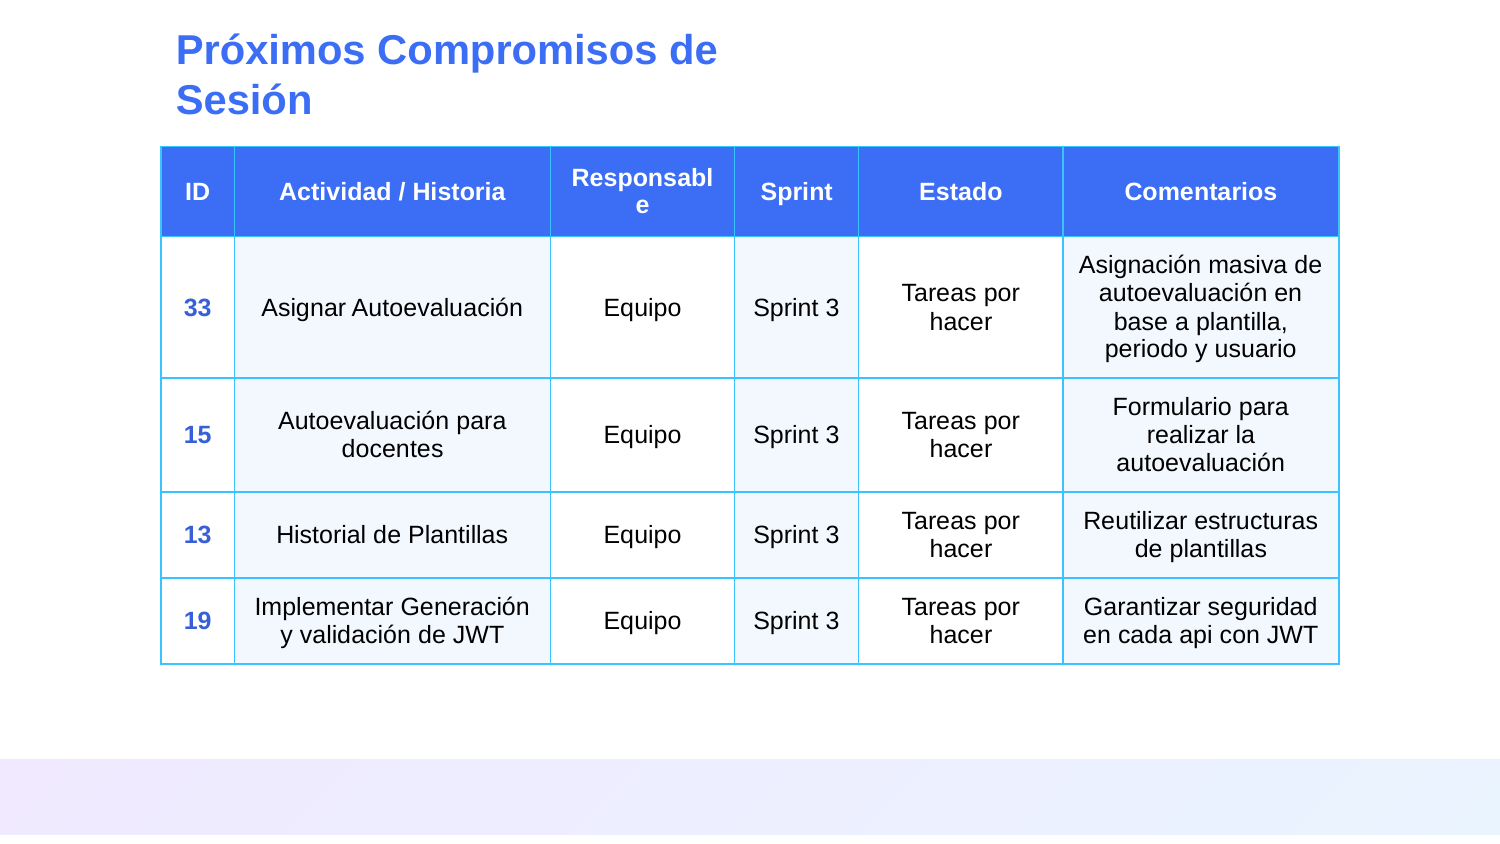

# Próximos Compromisos de Sesión
| ID | Actividad / Historia | Responsable | Sprint | Estado | Comentarios |
| --- | --- | --- | --- | --- | --- |
| 33 | Asignar Autoevaluación | Equipo | Sprint 3 | Tareas por hacer | Asignación masiva de autoevaluación en base a plantilla, periodo y usuario |
| 15 | Autoevaluación para docentes | Equipo | Sprint 3 | Tareas por hacer | Formulario para realizar la autoevaluación |
| 13 | Historial de Plantillas | Equipo | Sprint 3 | Tareas por hacer | Reutilizar estructuras de plantillas |
| 19 | Implementar Generación y validación de JWT | Equipo | Sprint 3 | Tareas por hacer | Garantizar seguridad en cada api con JWT |